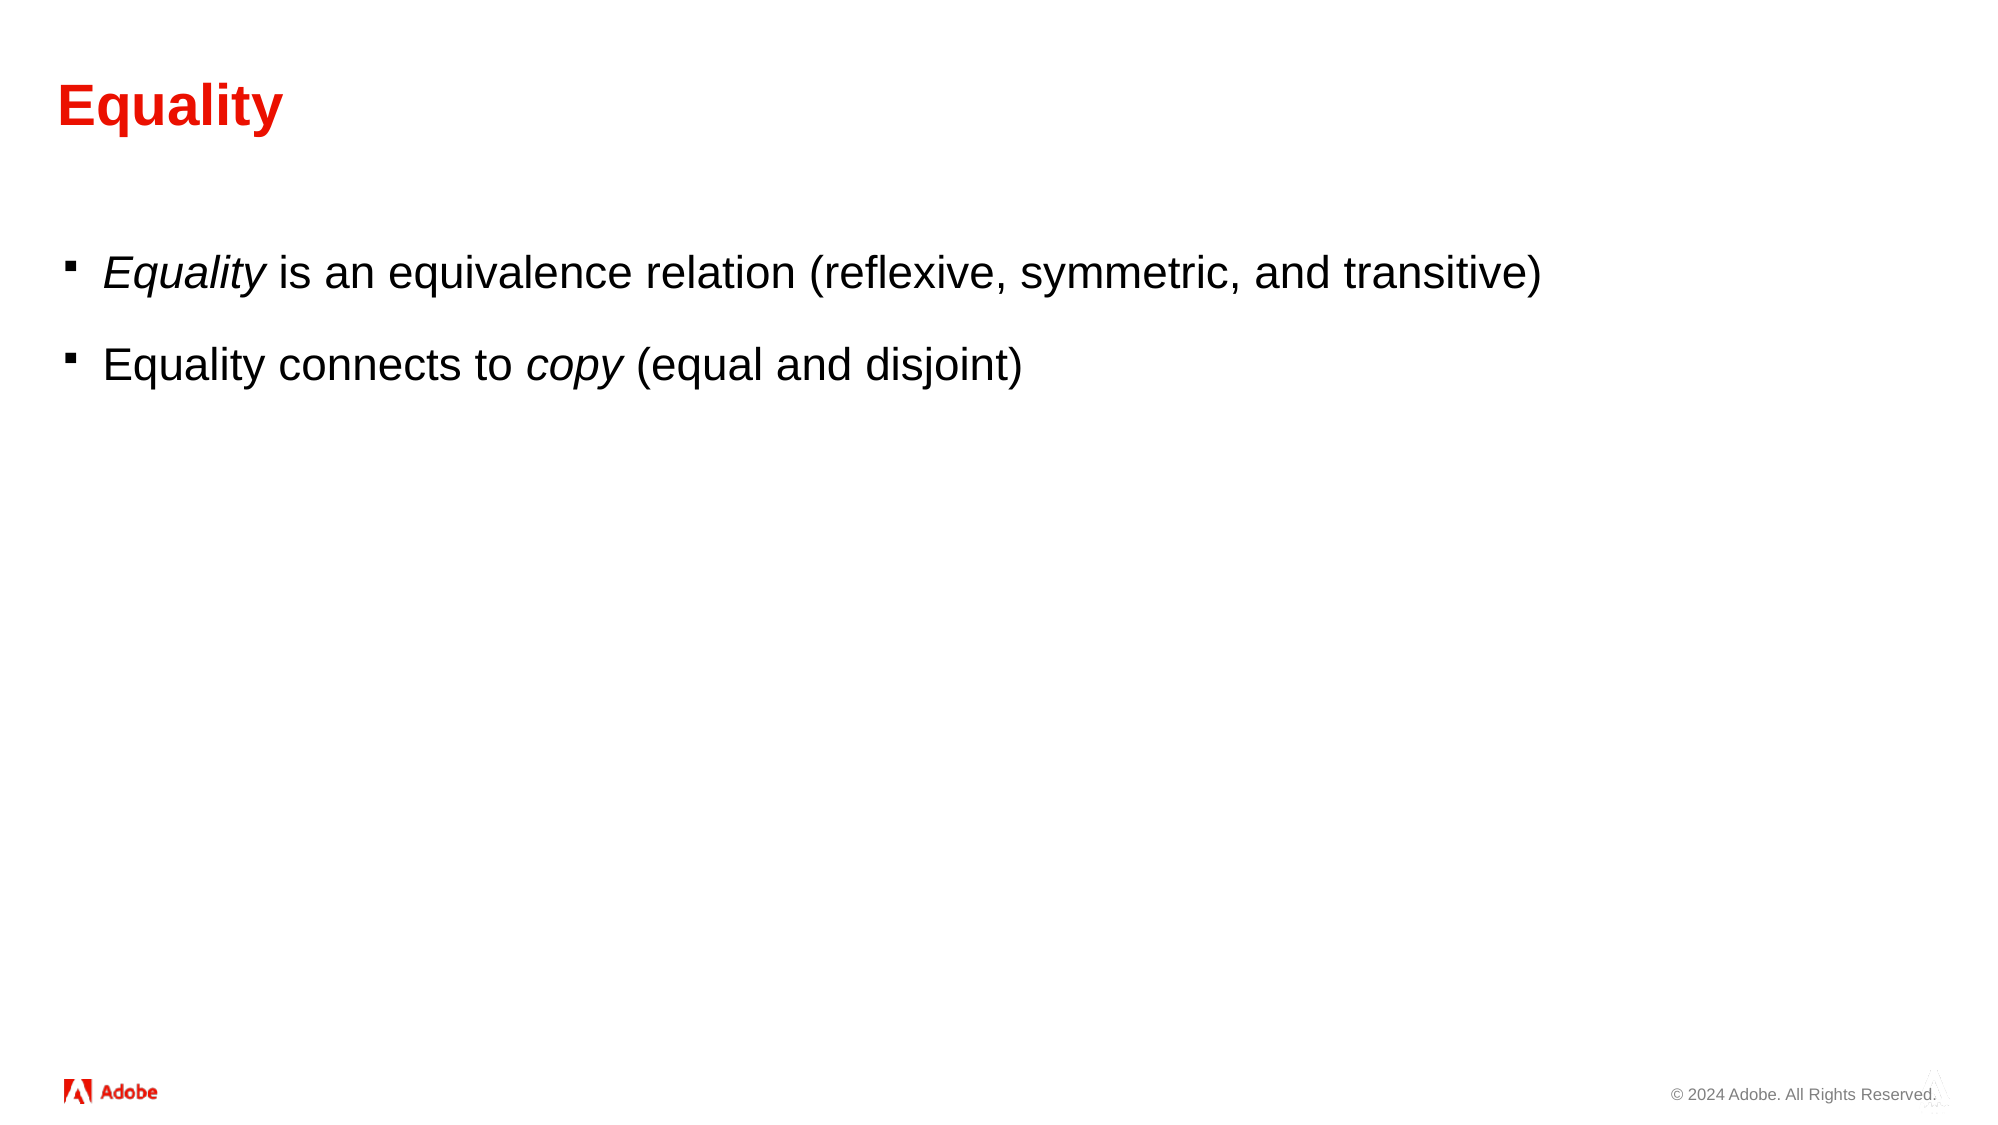

# Equality
Equality is an equivalence relation (reflexive, symmetric, and transitive)
Equality connects to copy (equal and disjoint)
33